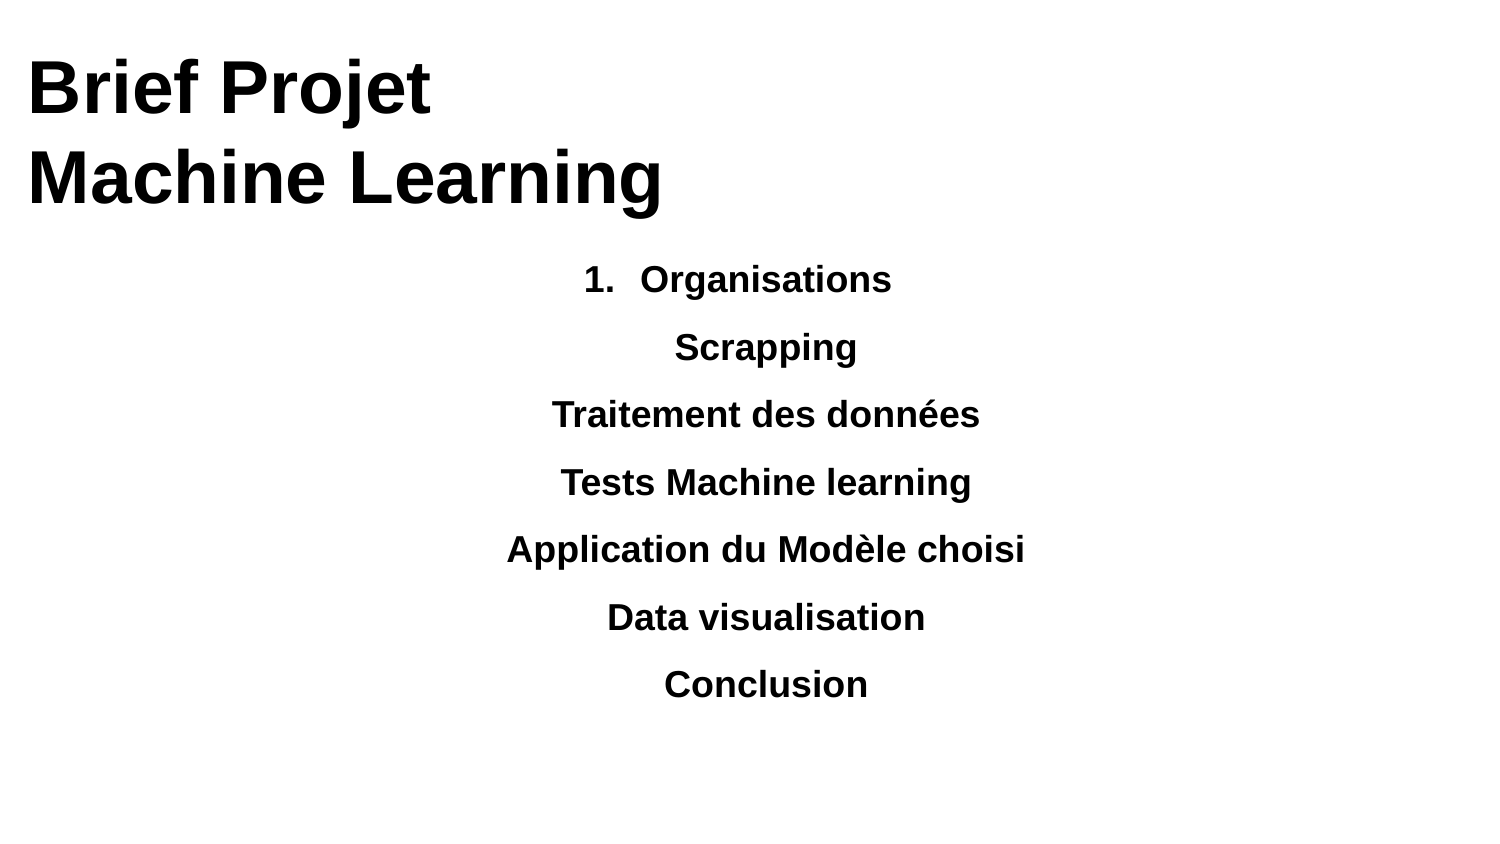

Brief Projet
Machine Learning
Organisations
Scrapping
Traitement des données
Tests Machine learning
Application du Modèle choisi
Data visualisation
Conclusion